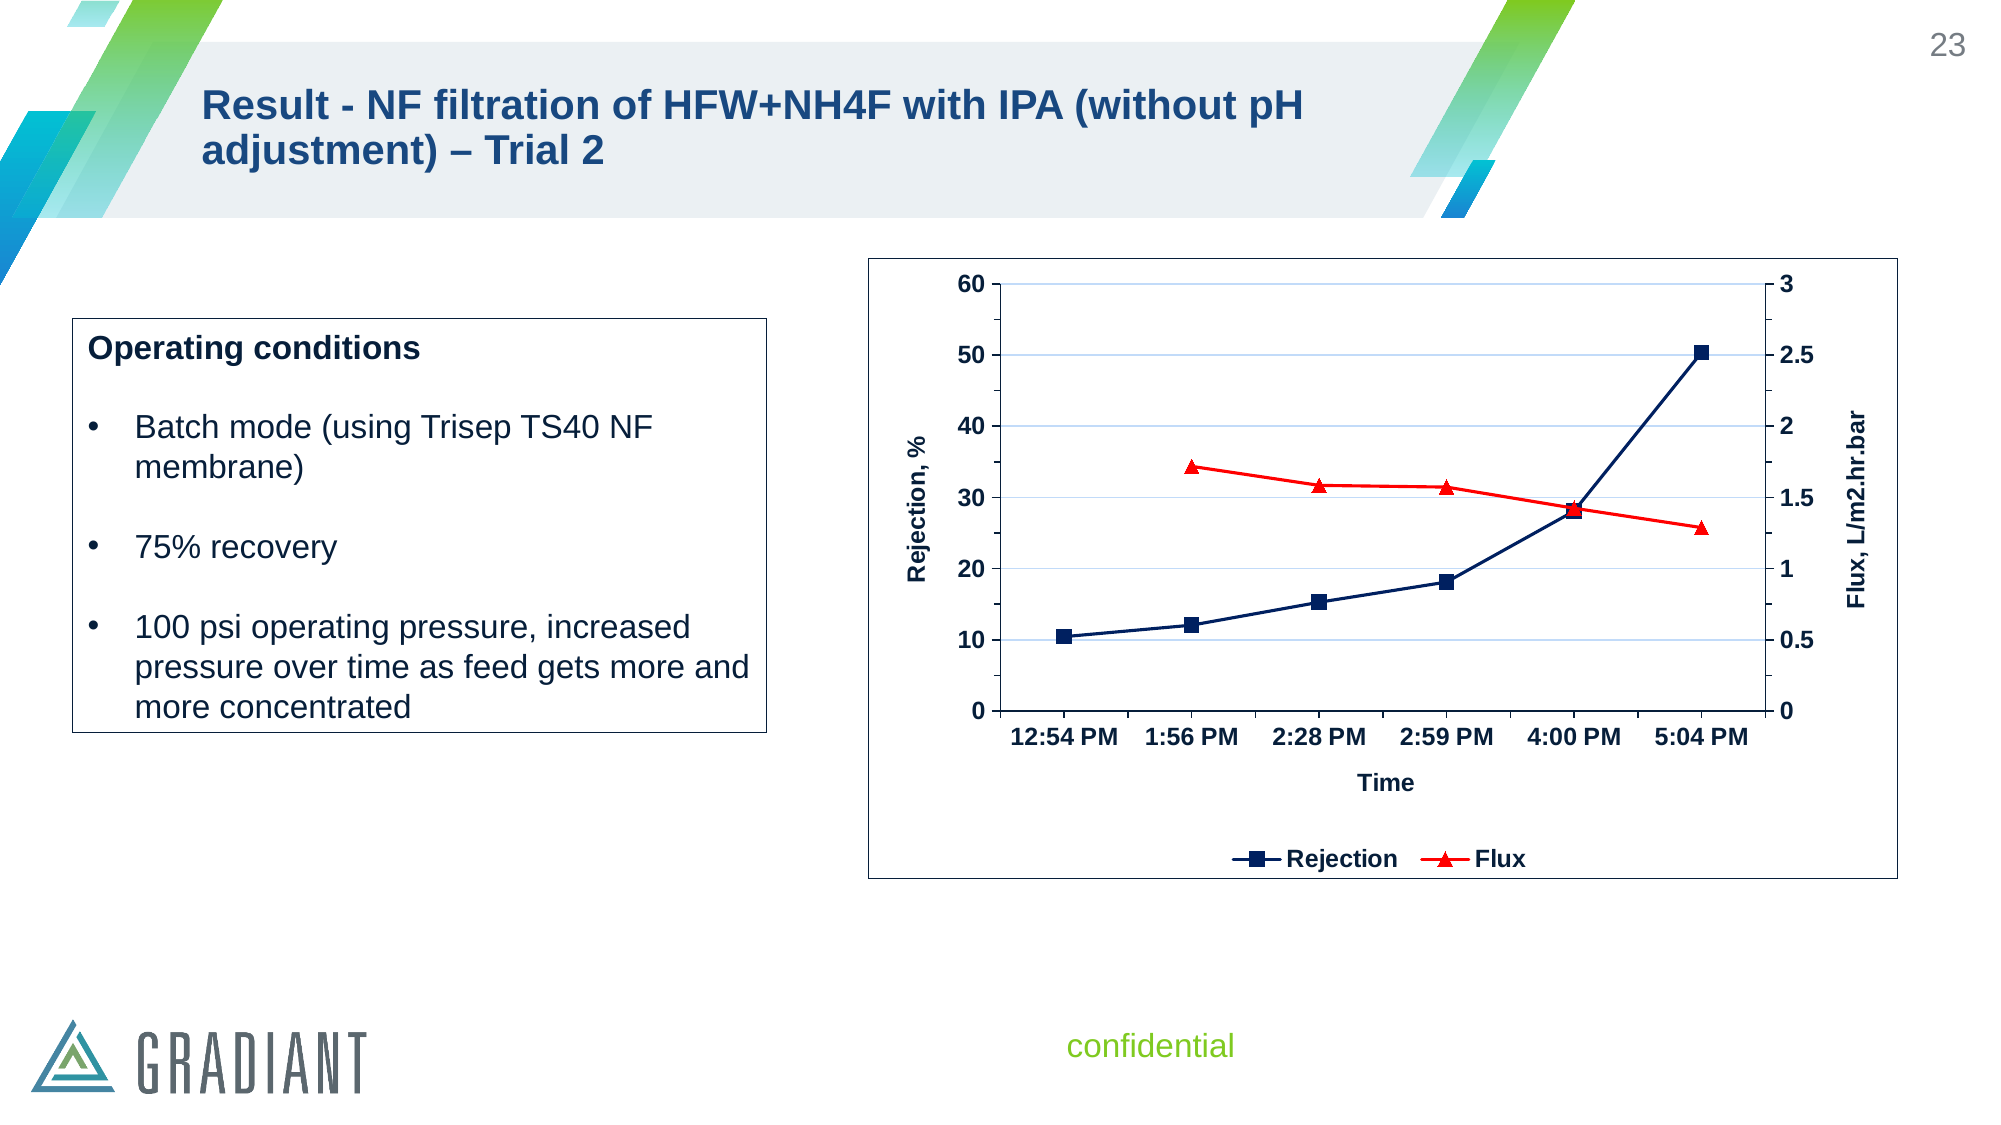

23
# Result - NF filtration of HFW+NH4F with IPA (without pH adjustment) – Trial 2

### Chart

| Category | Rejection  | Flux  |
|---|---|---|
| 0.53749999999999998 | 10.437710437710434 | None |
| 0.5805555555555556 | 12.05860255447032 | 1.718274193548387 |
| 0.60277777777777775 | 15.276145710928324 | 1.5848437500000003 |
| 0.62430555555555556 | 18.111831442463533 | 1.5729677419354835 |
| 0.66666666666666663 | 28.08190555787714 | 1.424213114754098 |
| 0.71111111111111114 | 50.35335689045937 | 1.2882187500000004 |
Operating conditions

Batch mode (using Trisep TS40 NF membrane)

75% recovery

100 psi operating pressure, increased pressure over time as feed gets more and more concentrated